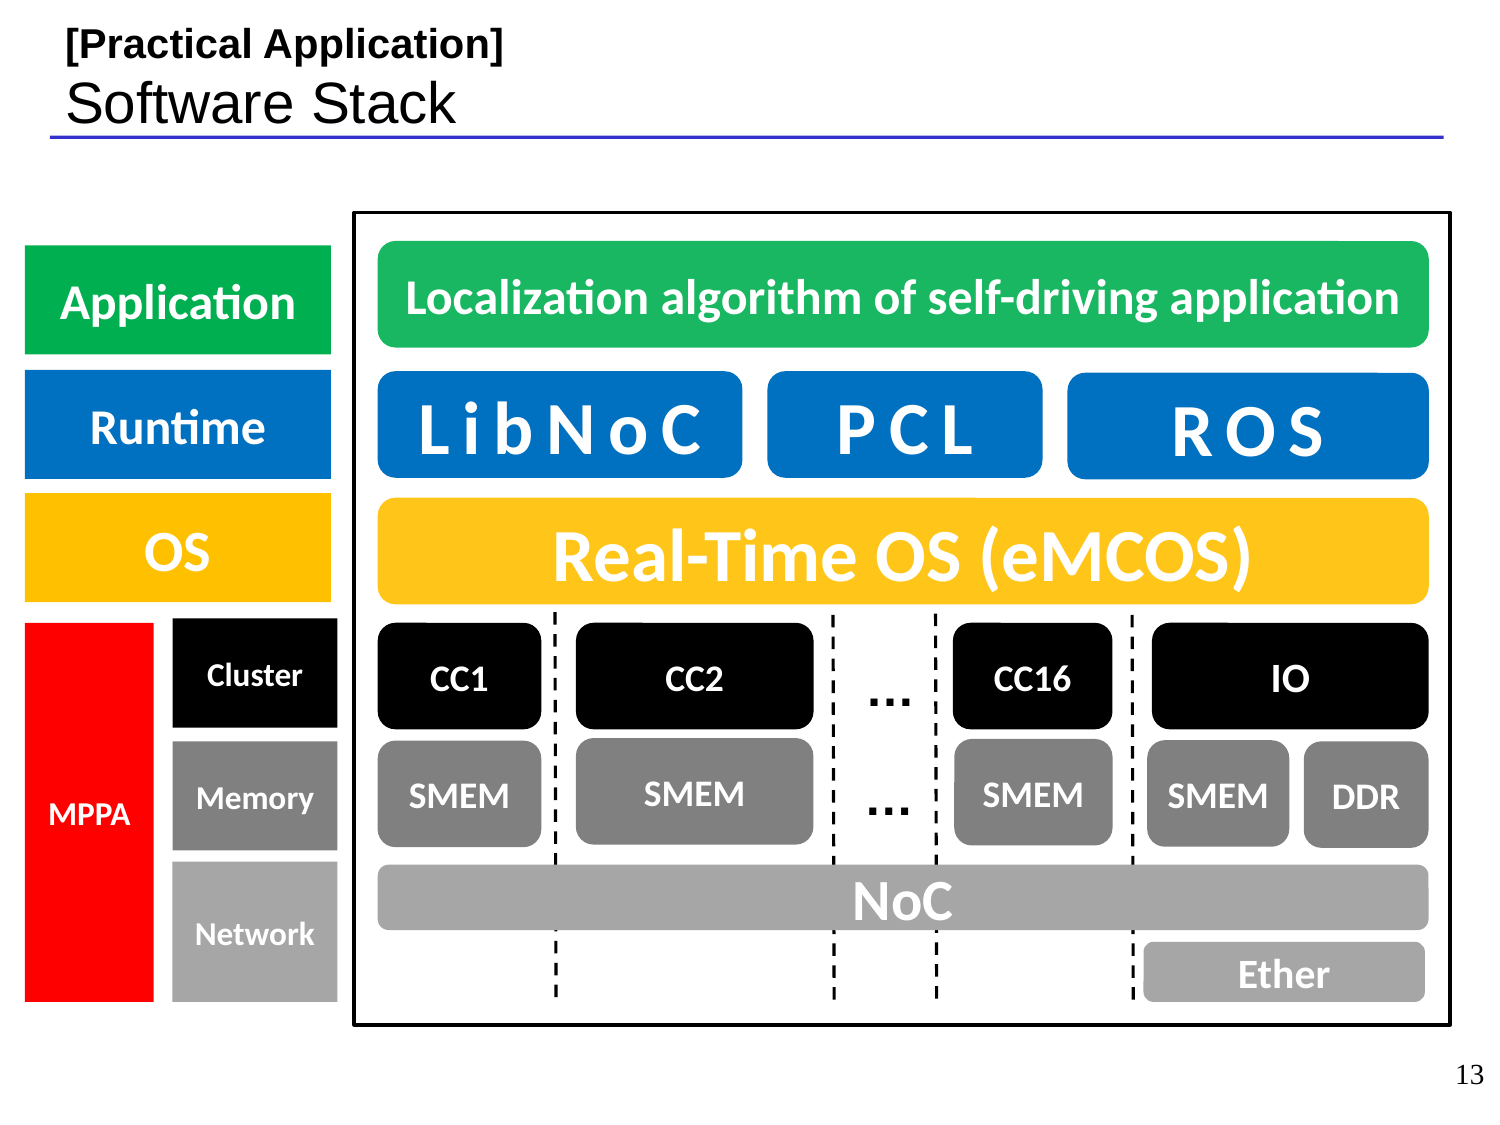

[Practical Application]
# Software Stack

Localization algorithm of self-driving application
Application
Runtime
LibNoC
PCL
ROS
OS
Real-Time OS (eMCOS)
Cluster
MPPA
CC1
CC2
CC16
IO
…
SMEM
SMEM
SMEM
SMEM
Memory
DDR
…
Network
NoC
Ether
13